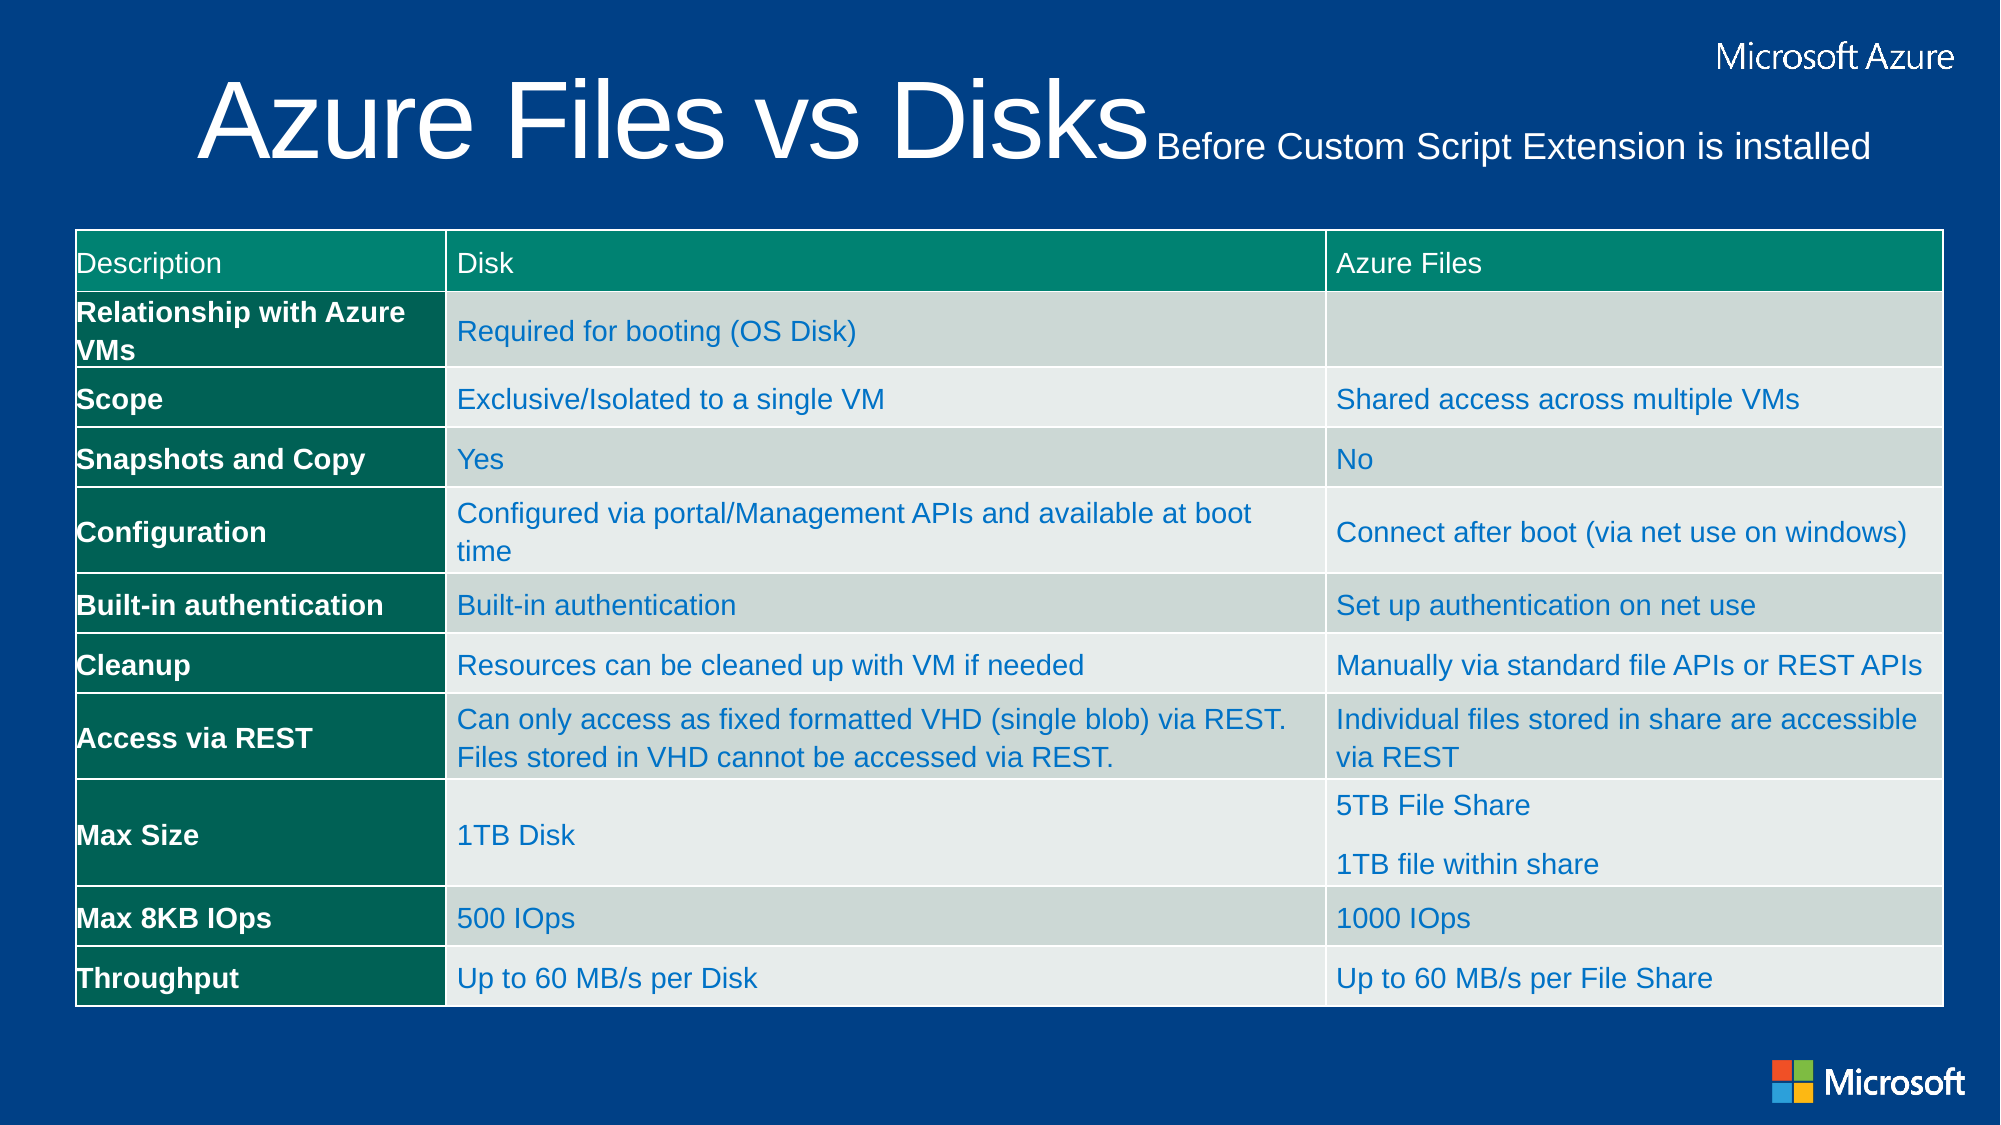

Azure Files vs Disks
Before Custom Script Extension is installed
| Description | Disk | Azure Files |
| --- | --- | --- |
| Relationship with Azure VMs | Required for booting (OS Disk) |  |
| Scope | Exclusive/Isolated to a single VM | Shared access across multiple VMs |
| Snapshots and Copy | Yes | No |
| Configuration | Configured via portal/Management APIs and available at boot time | Connect after boot (via net use on windows) |
| Built-in authentication | Built-in authentication | Set up authentication on net use |
| Cleanup | Resources can be cleaned up with VM if needed | Manually via standard file APIs or REST APIs |
| Access via REST | Can only access as fixed formatted VHD (single blob) via REST. Files stored in VHD cannot be accessed via REST. | Individual files stored in share are accessible via REST |
| Max Size | 1TB Disk | 5TB File Share 1TB file within share |
| Max 8KB IOps | 500 IOps | 1000 IOps |
| Throughput | Up to 60 MB/s per Disk | Up to 60 MB/s per File Share |